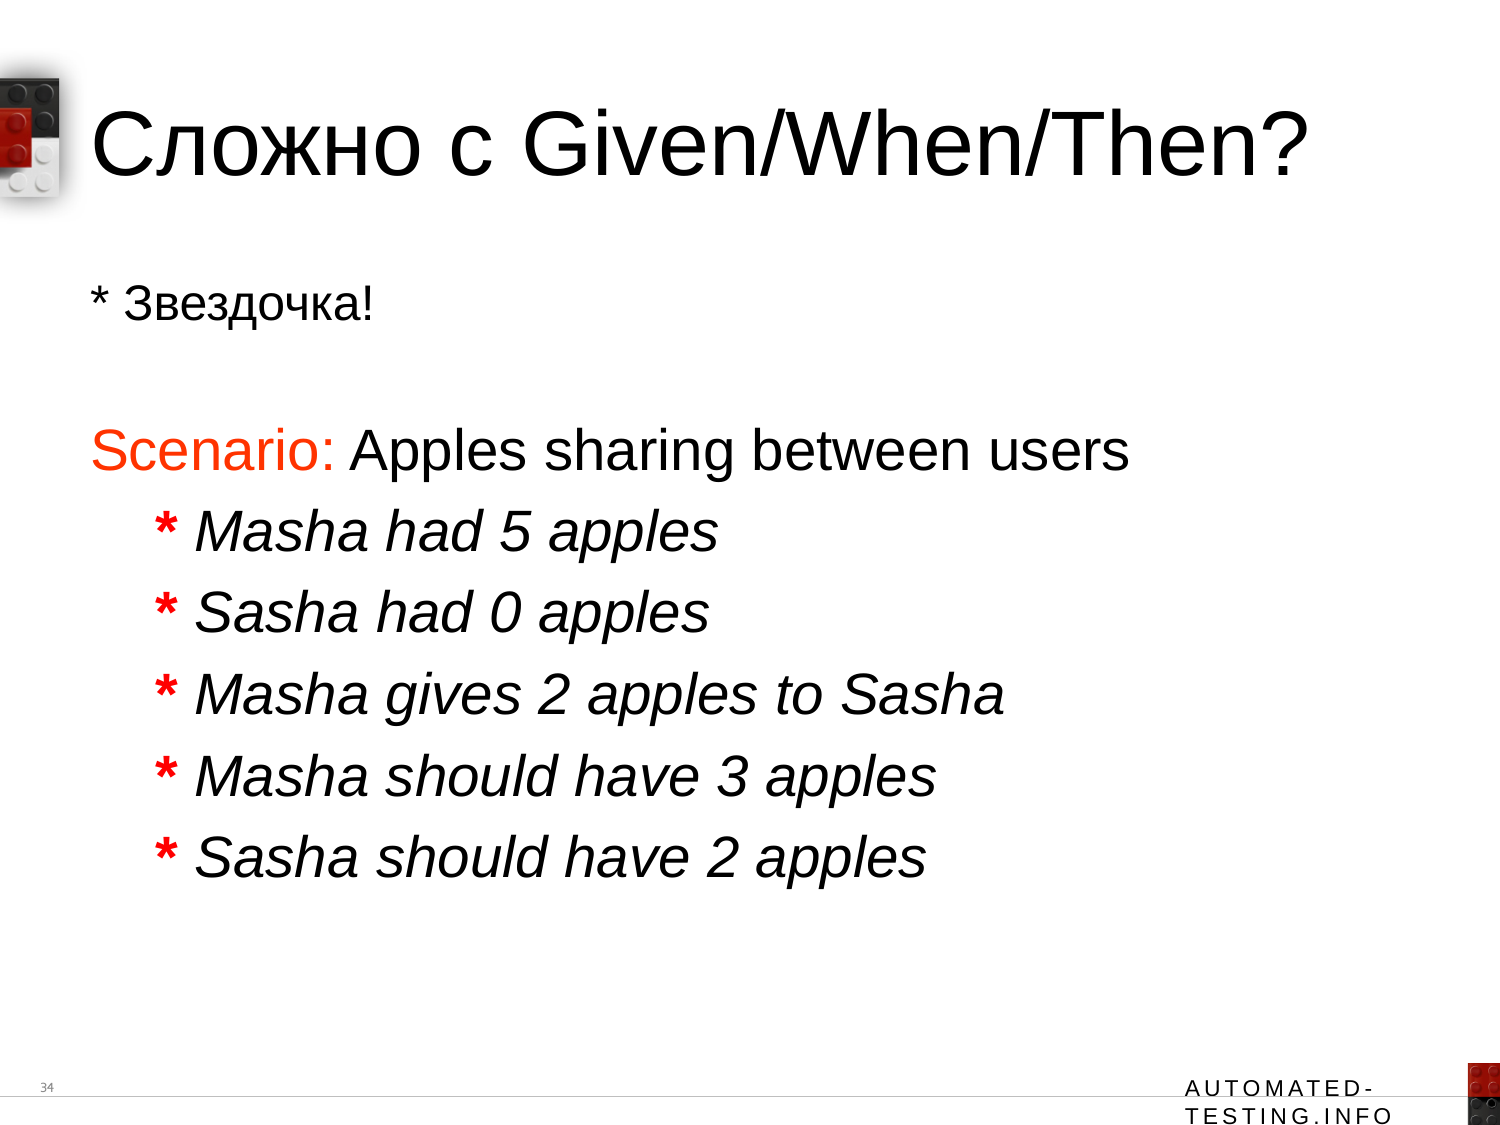

# Сложно с Given/When/Then?
* Звездочка!

Scenario: Apples sharing between users
* Masha had 5 apples
* Sasha had 0 apples
* Masha gives 2 apples to Sasha
* Masha should have 3 apples
* Sasha should have 2 apples
34